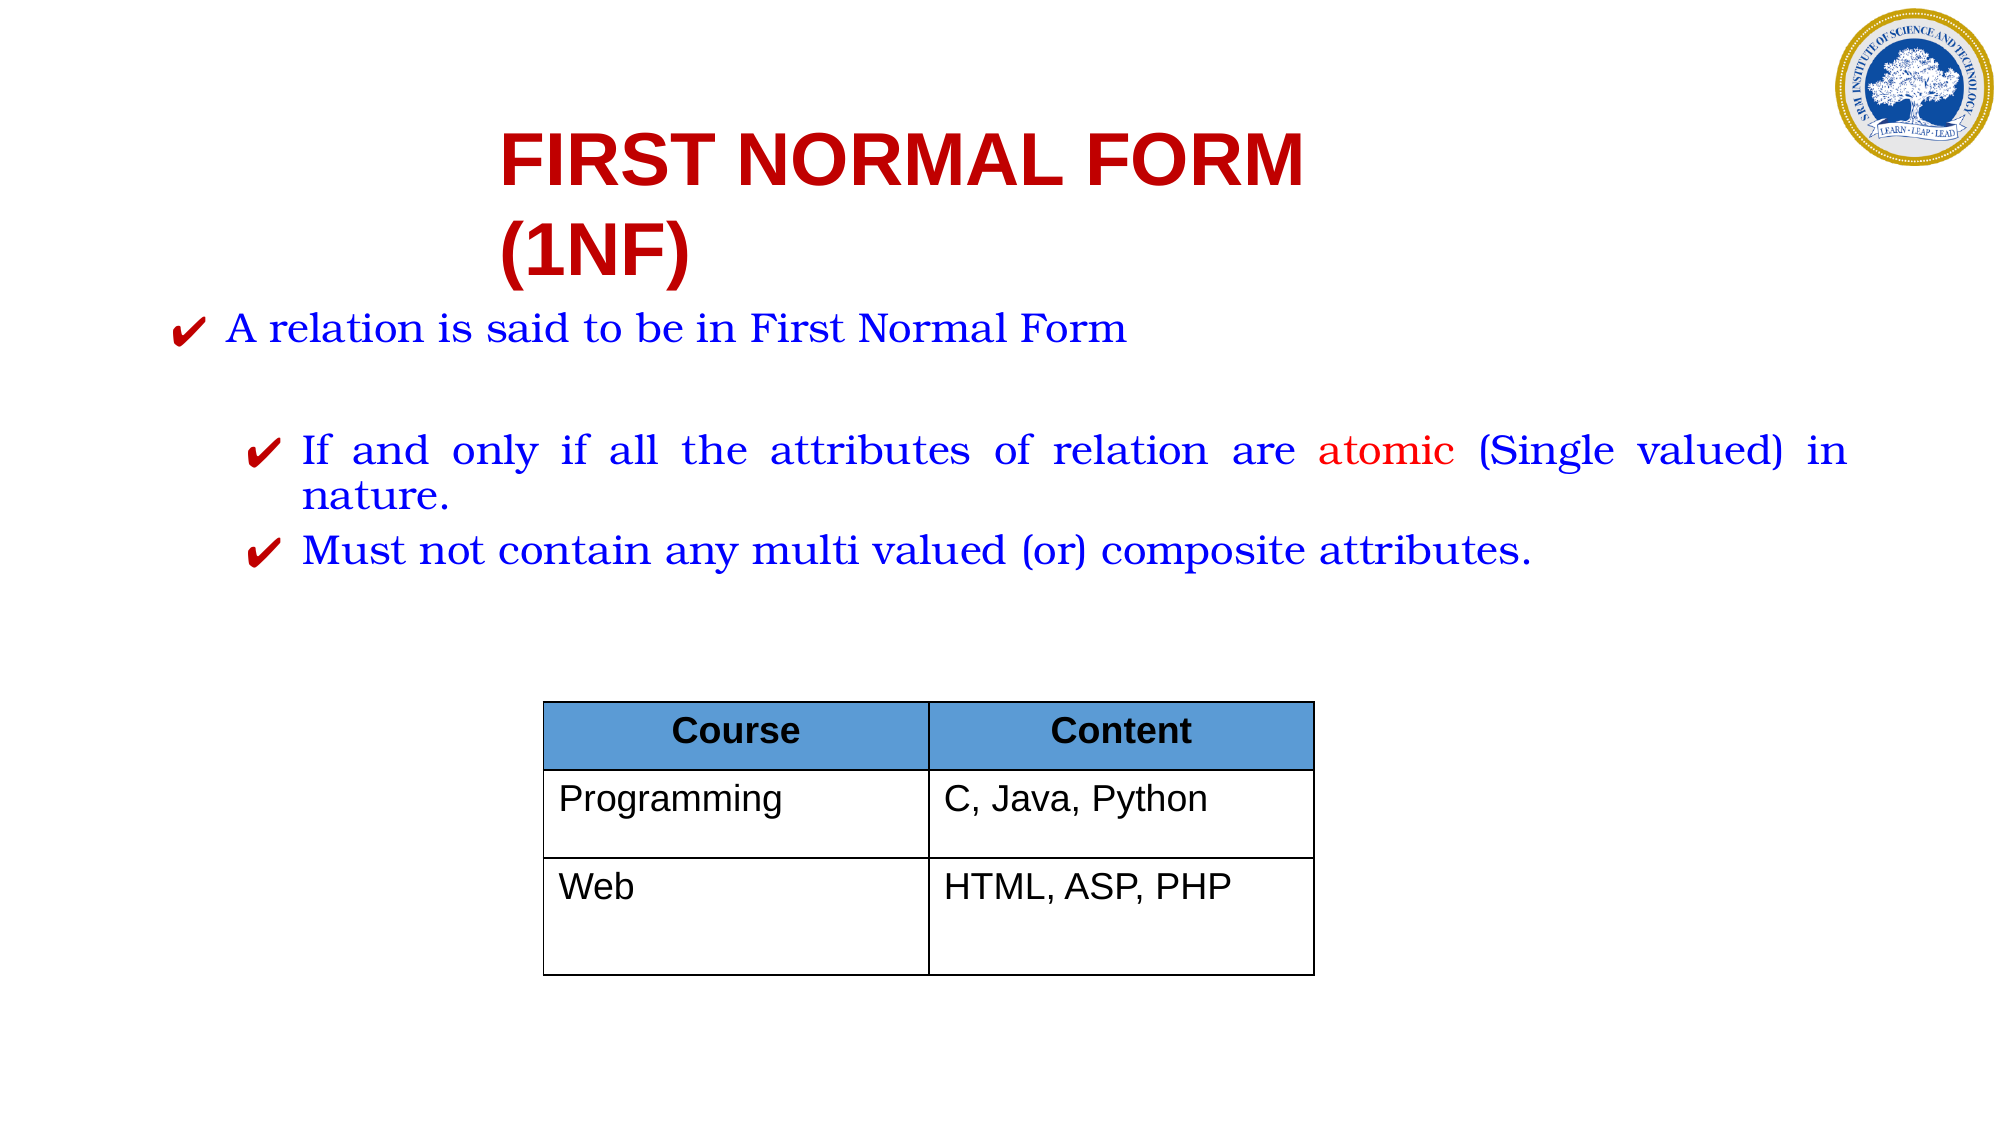

FIRST NORMAL FORM (1NF)
A relation is said to be in First Normal Form

If and only if all the attributes of relation are atomic (Single valued) in nature.
Must not contain any multi valued (or) composite attributes.

| Course | Content |
| --- | --- |
| Programming | C, Java, Python |
| Web | HTML, ASP, PHP |